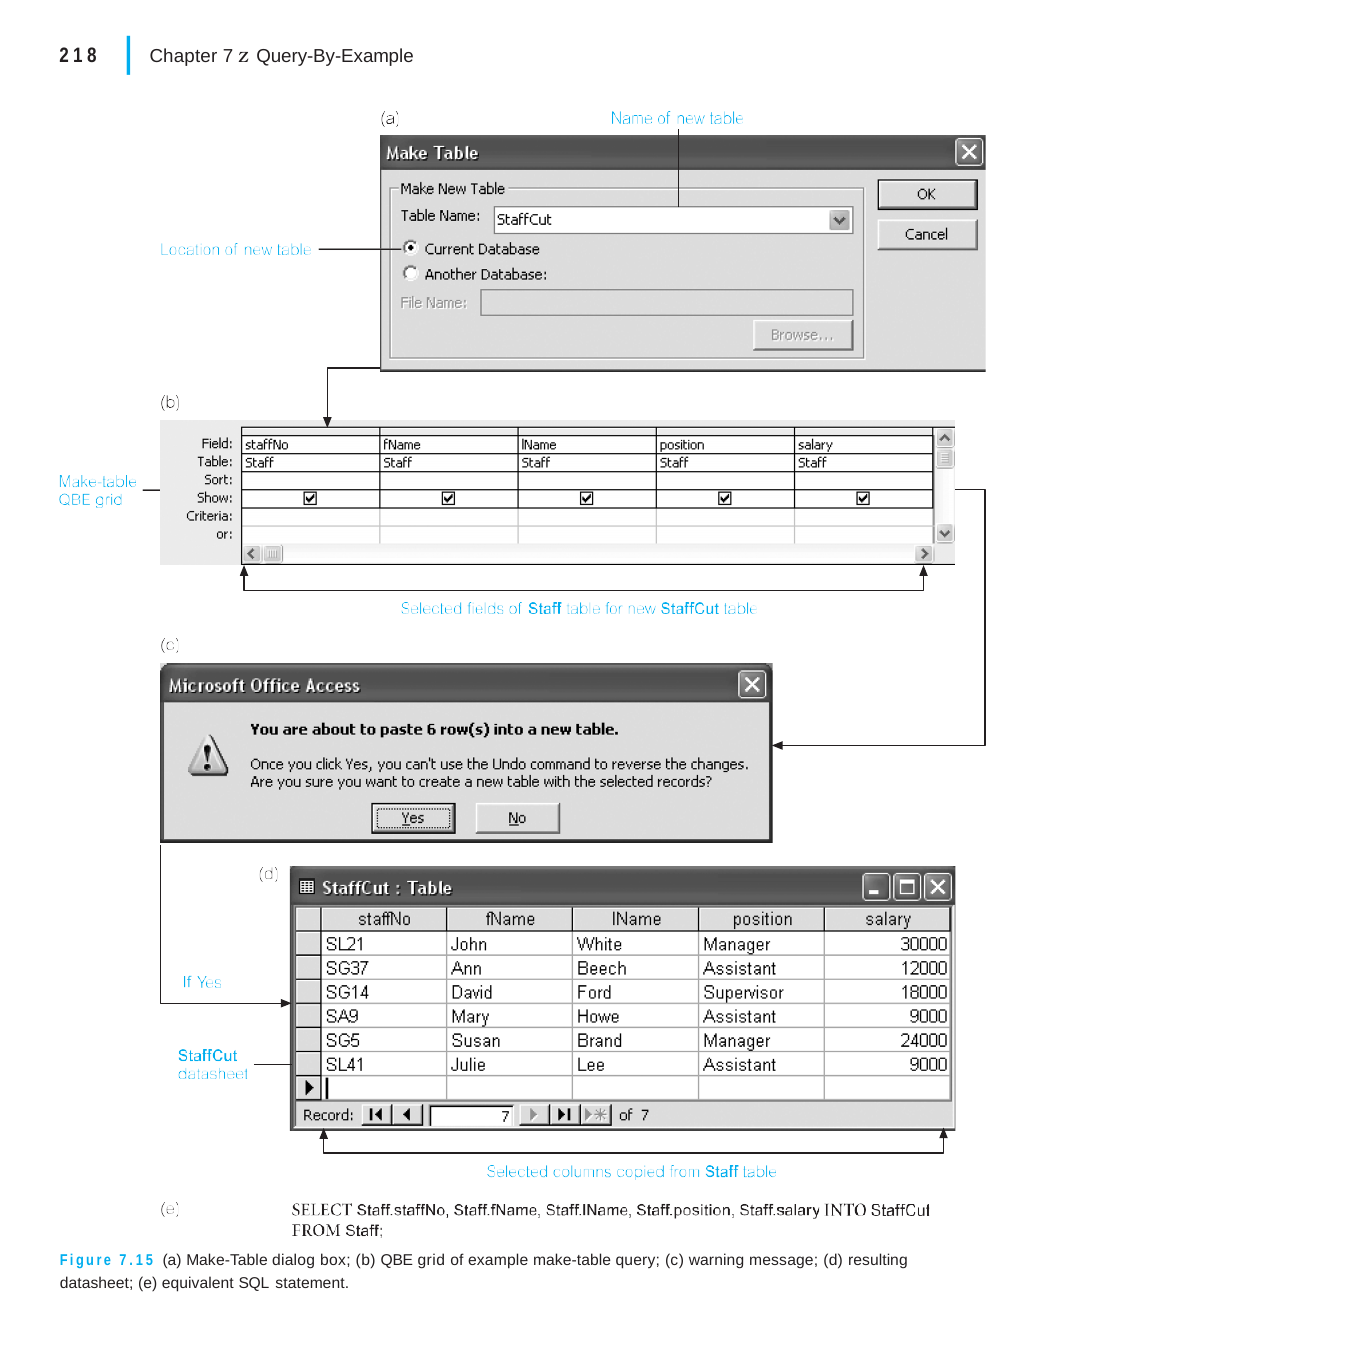

|
218
Chapter 7 z Query-By-Example

Figure 7.15 (a) Make-Table dialog box; (b) QBE grid of example make-table query; (c) warning message; (d) resulting  datasheet; (e) equivalent SQL statement.